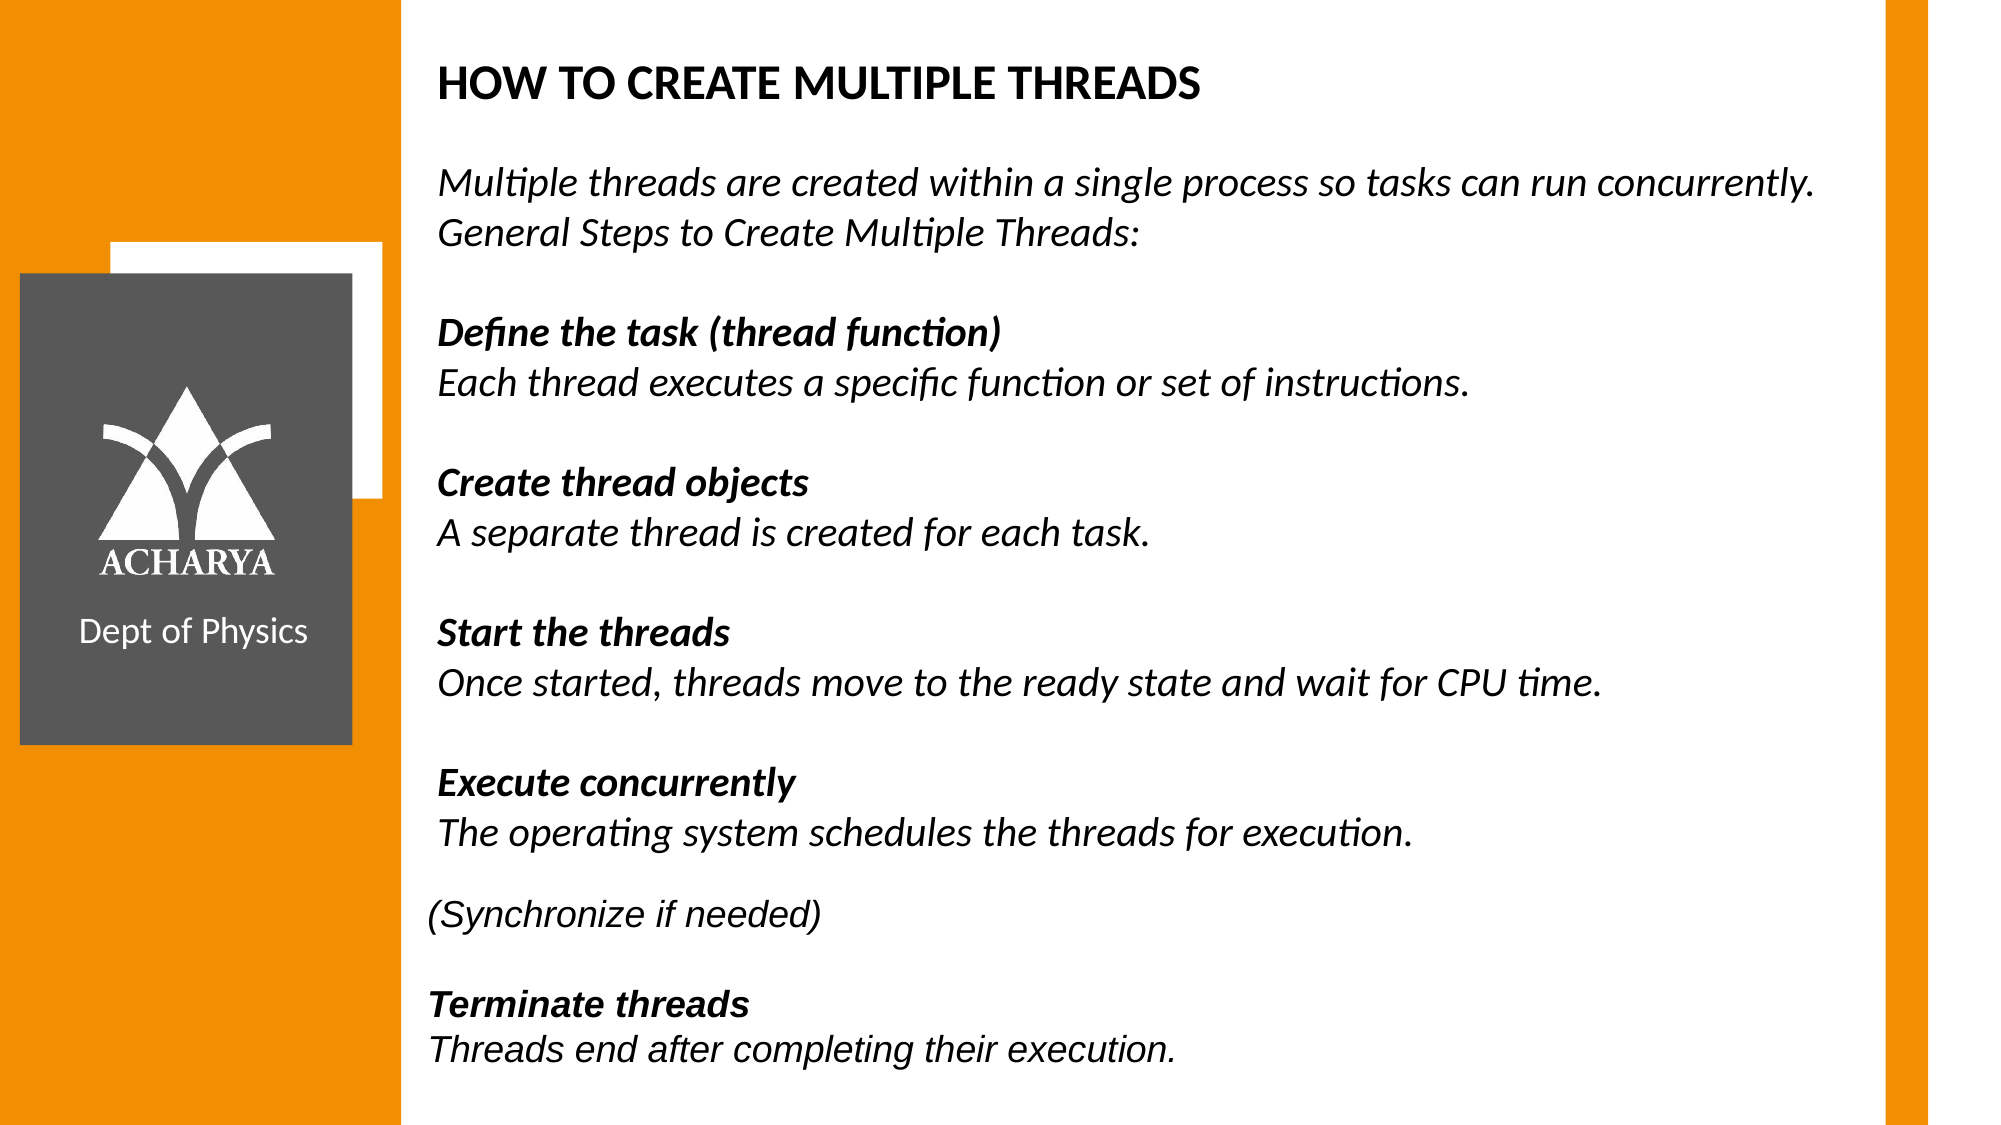

# HOW TO CREATE MULTIPLE THREADS Multiple threads are created within a single process so tasks can run concurrently. General Steps to Create Multiple Threads: Define the task (thread function) Each thread executes a specific function or set of instructions. Create thread objects A separate thread is created for each task. Start the threads Once started, threads move to the ready state and wait for CPU time. Execute concurrently The operating system schedules the threads for execution.
Dept of Physics
(Synchronize if needed)
Terminate threads
Threads end after completing their execution.